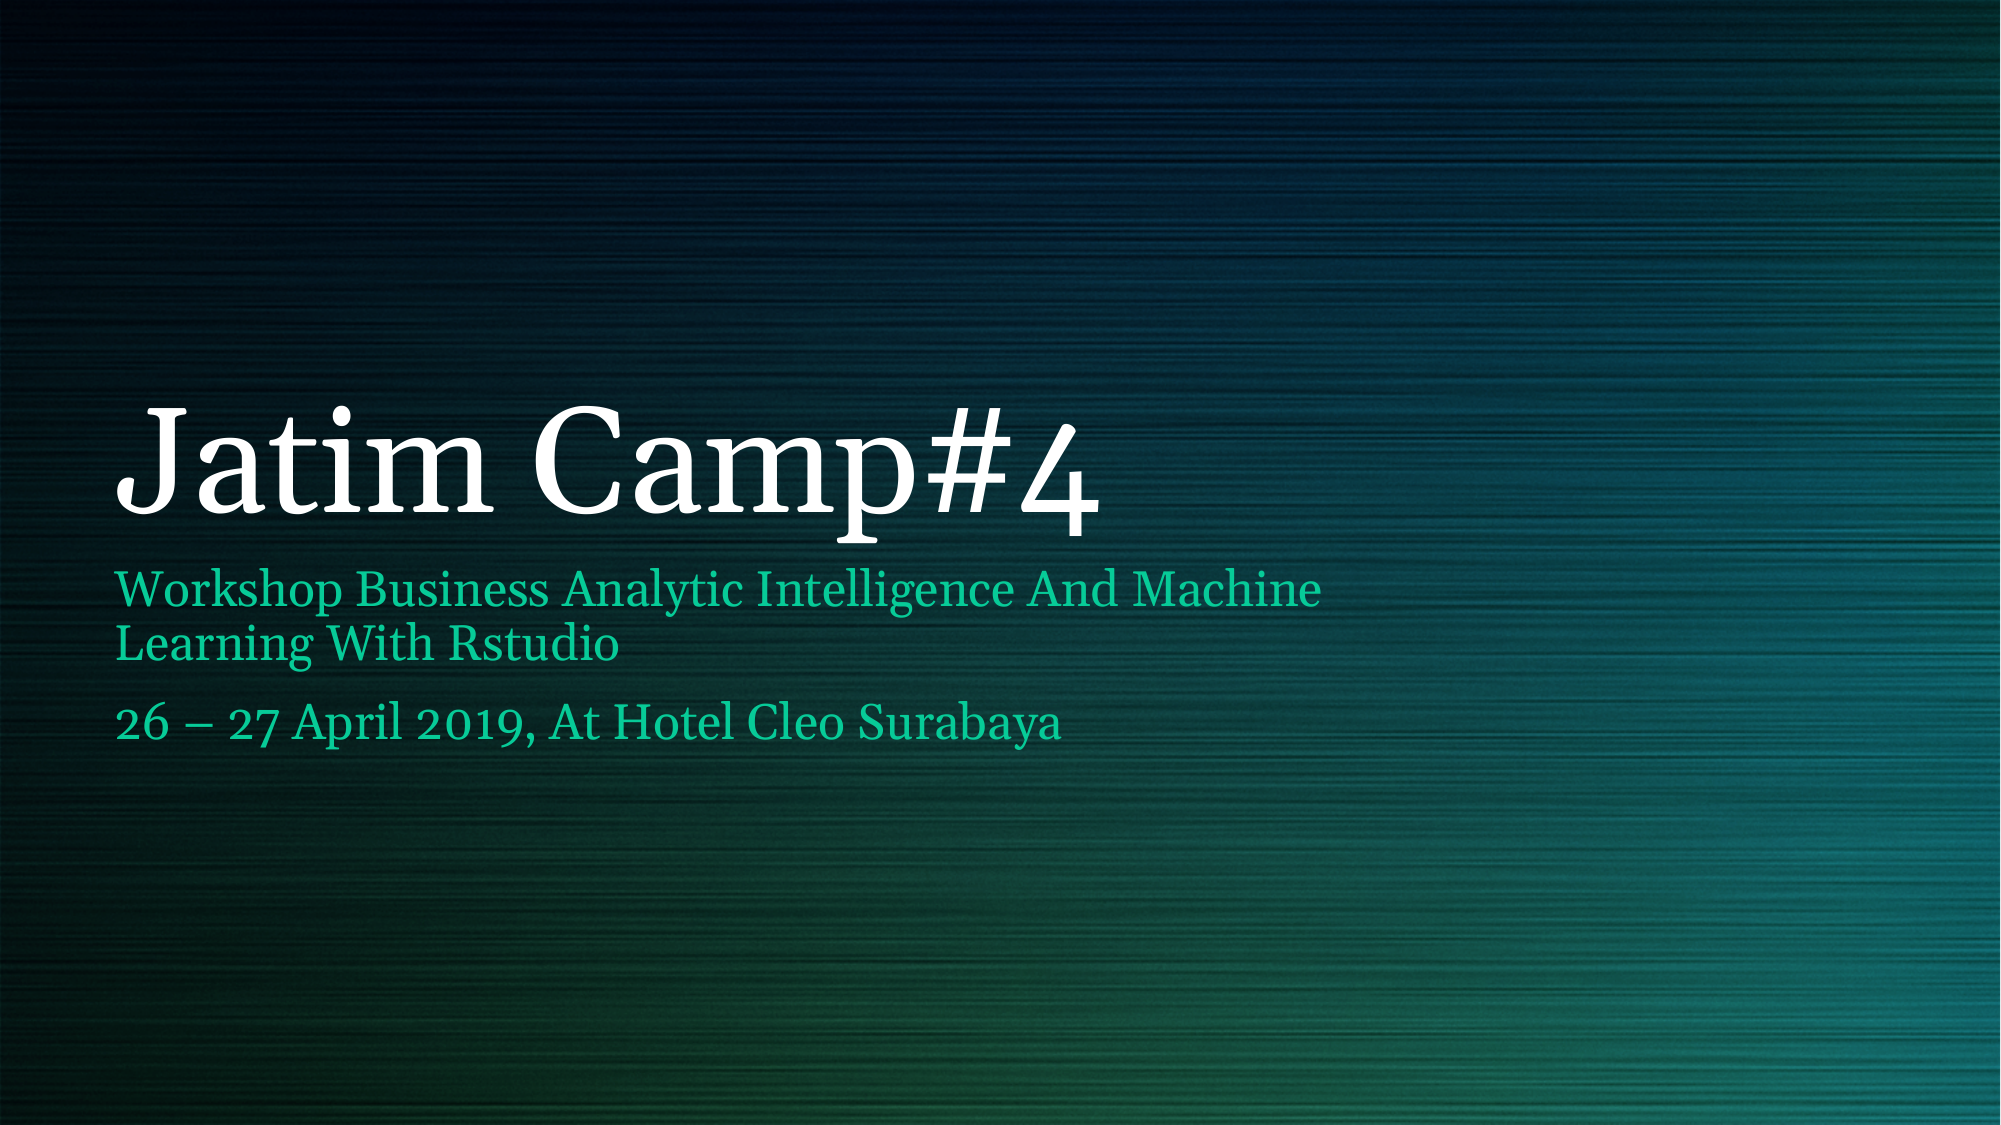

# Jatim Camp#4
Workshop Business Analytic Intelligence And Machine Learning With Rstudio
26 – 27 April 2019, At Hotel Cleo Surabaya